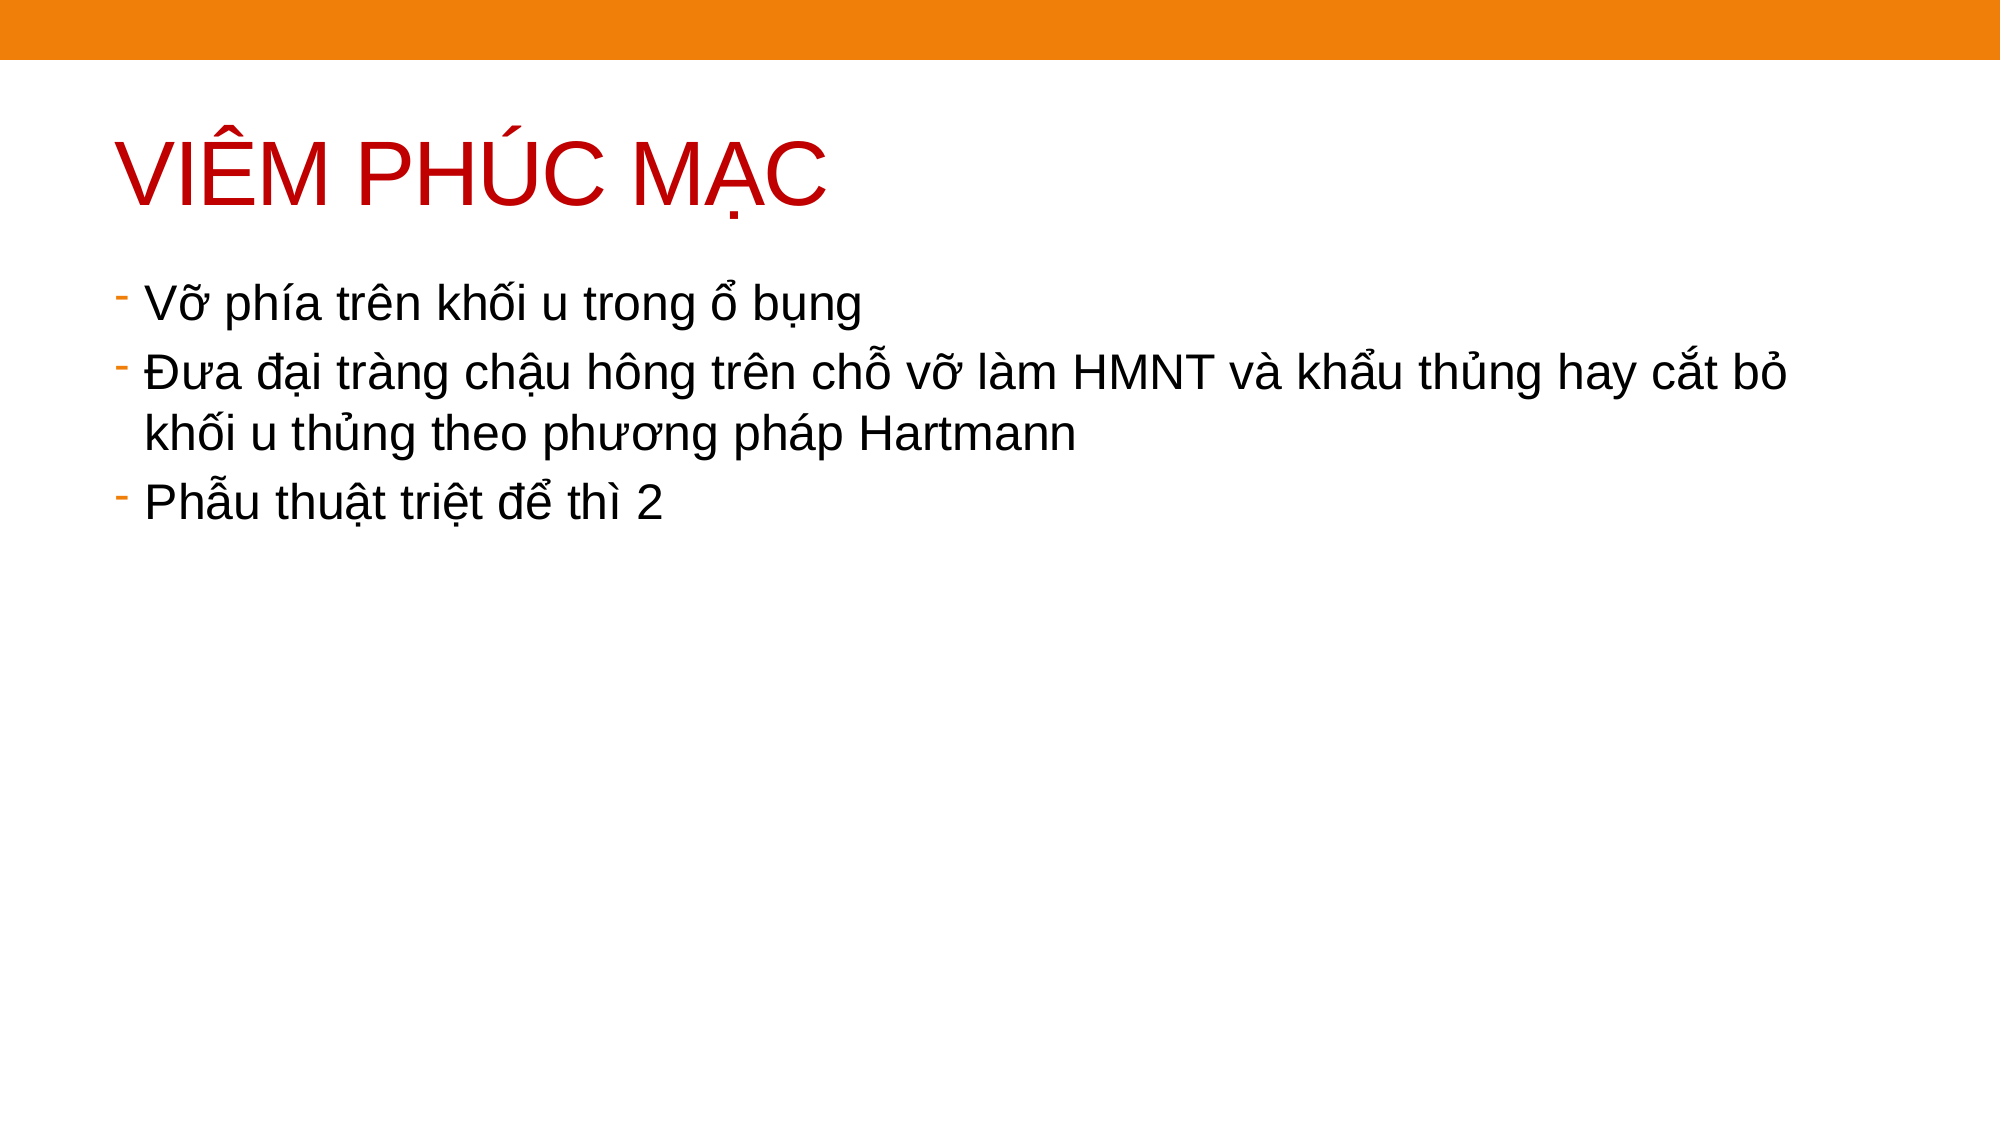

# VIÊM PHÚC MẠC
Vỡ phía trên khối u trong ổ bụng
Đưa đại tràng chậu hông trên chỗ vỡ làm HMNT và khẩu thủng hay cắt bỏ khối u thủng theo phương pháp Hartmann
Phẫu thuật triệt để thì 2